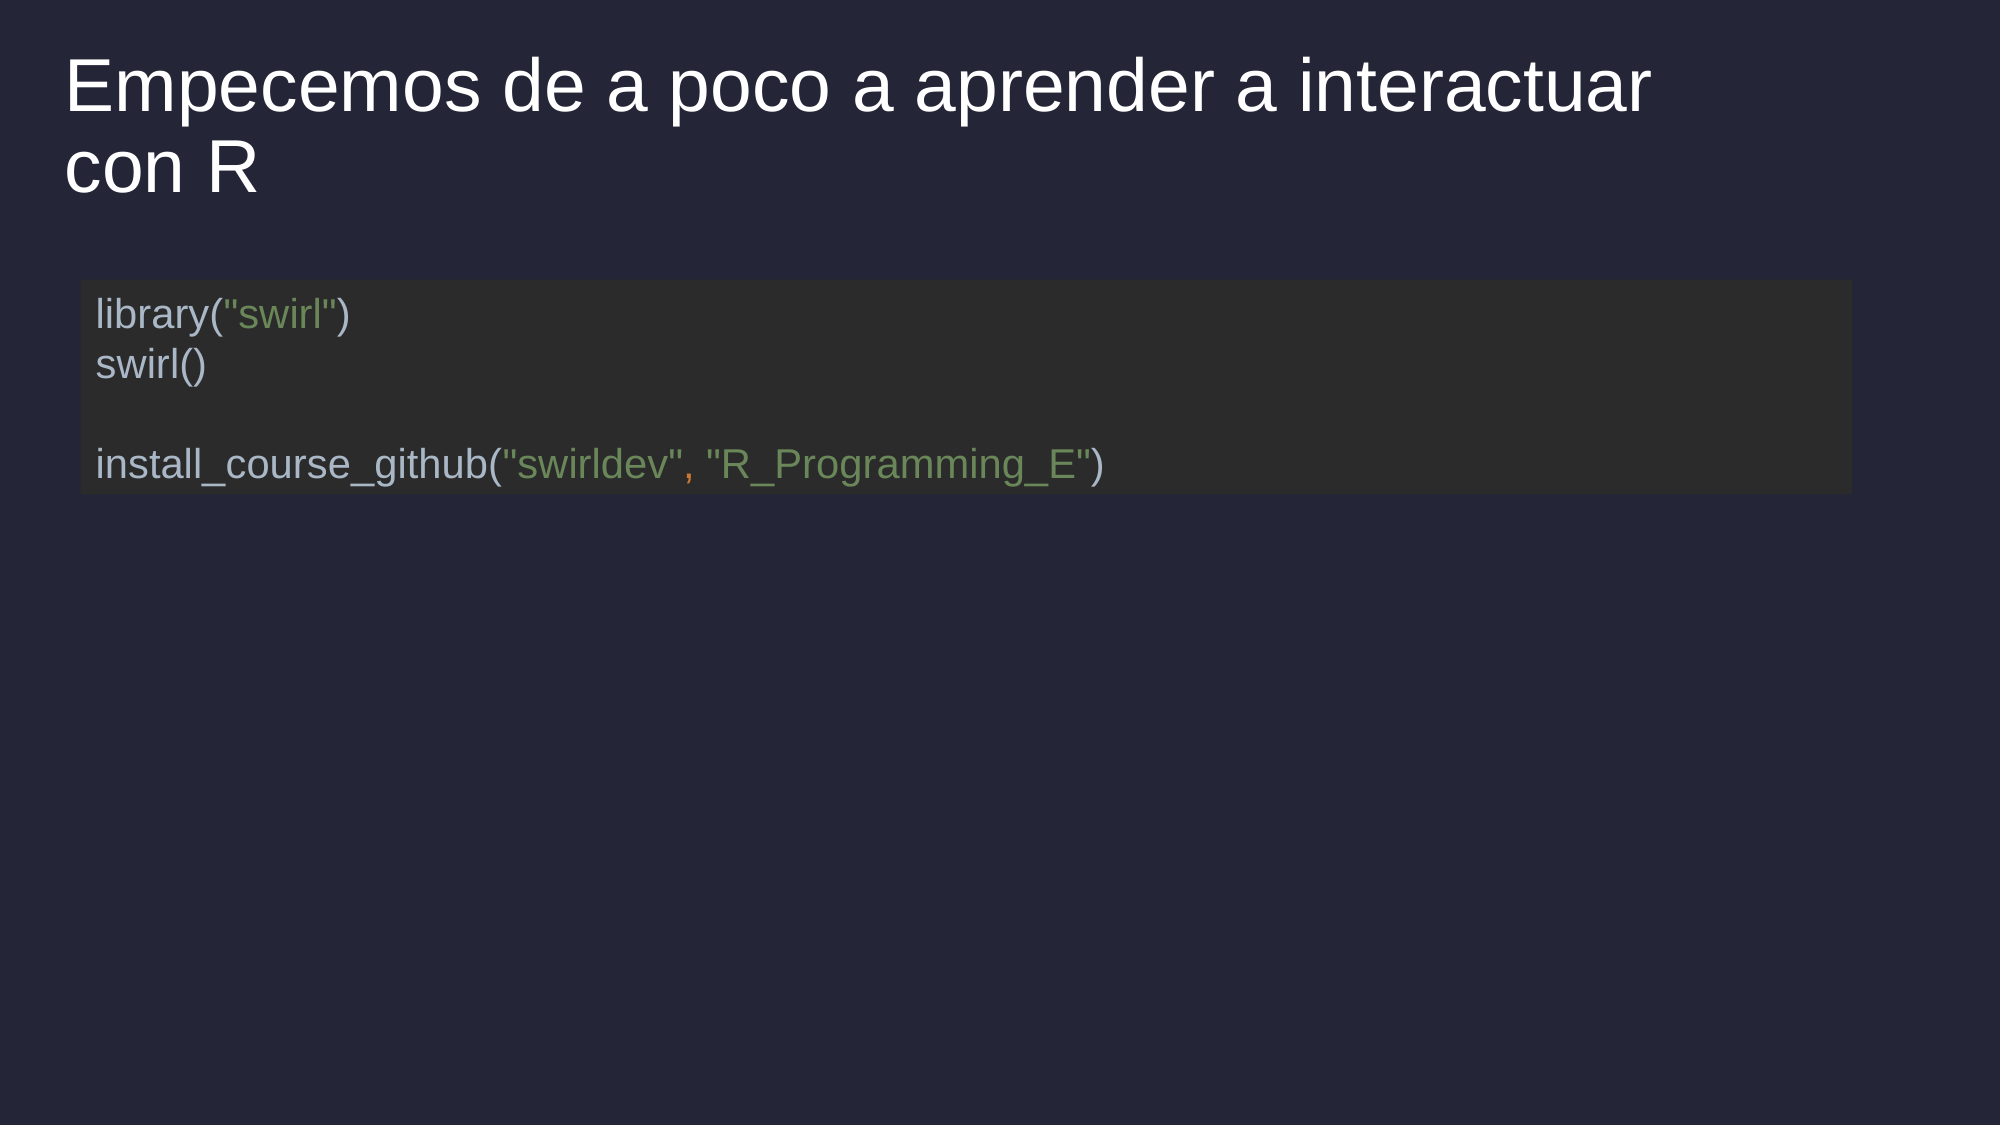

# Empecemos de a poco a aprender a interactuar con R
library("swirl")
swirl()
install_course_github("swirldev", "R_Programming_E")